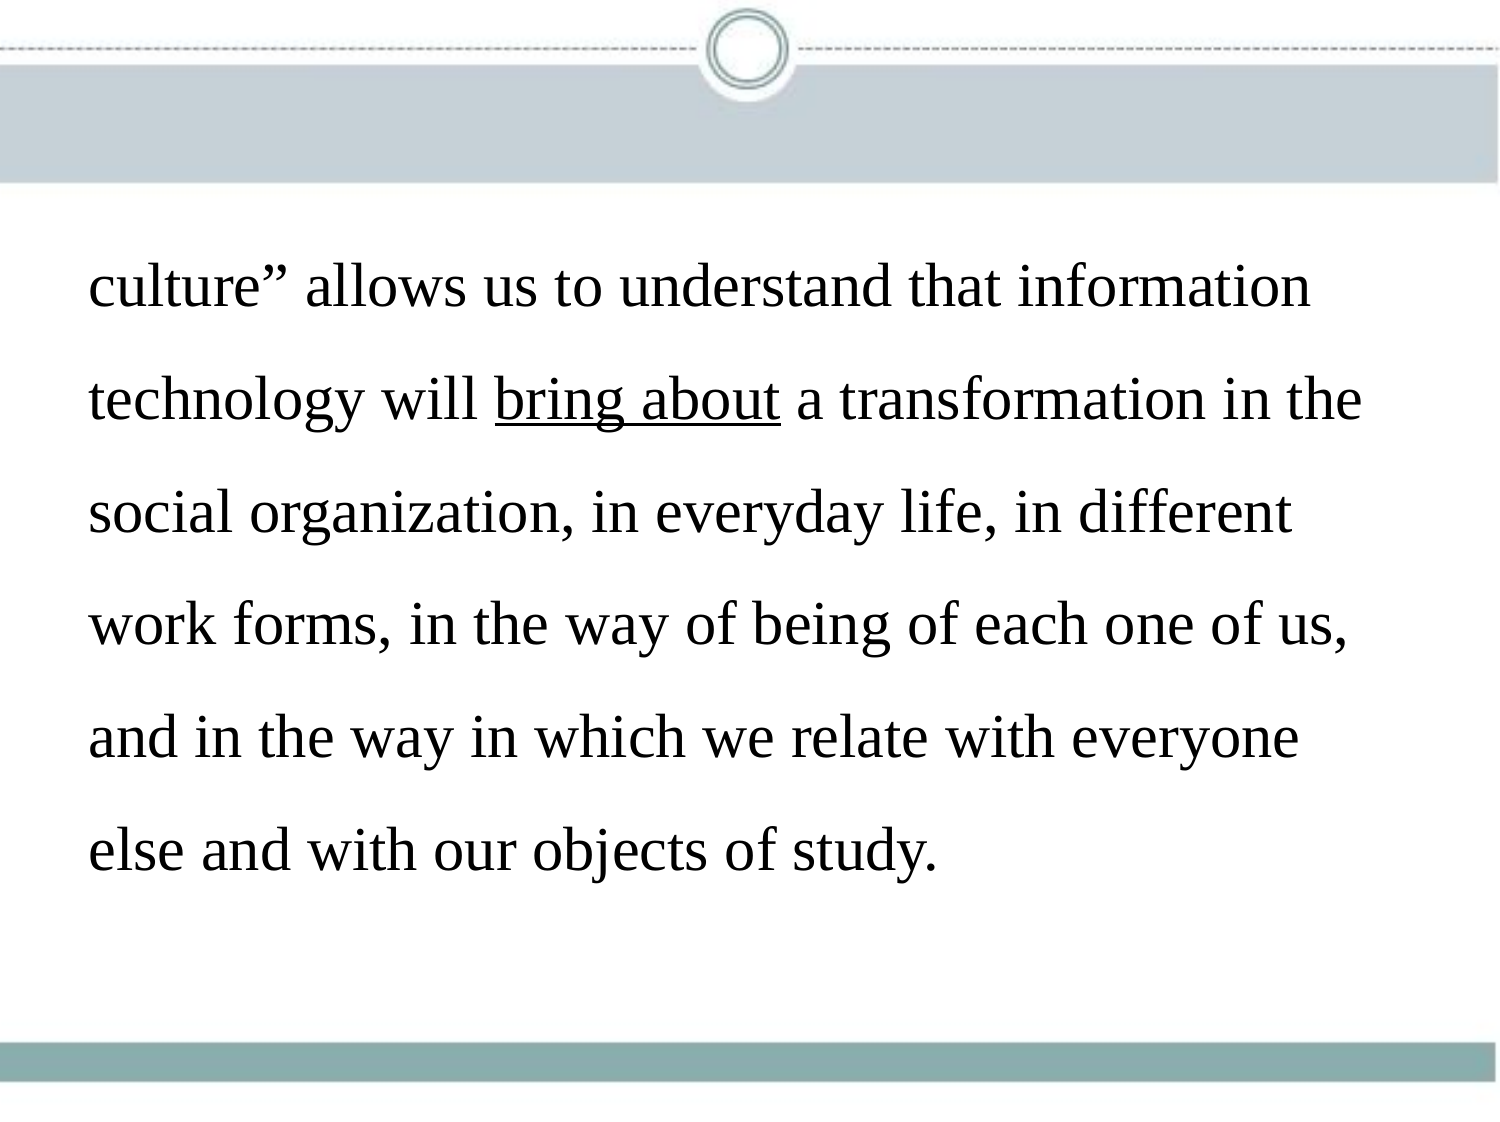

culture” allows us to understand that information
technology will bring about a transformation in the
social organization, in everyday life, in different
work forms, in the way of being of each one of us,
and in the way in which we relate with everyone
else and with our objects of study.